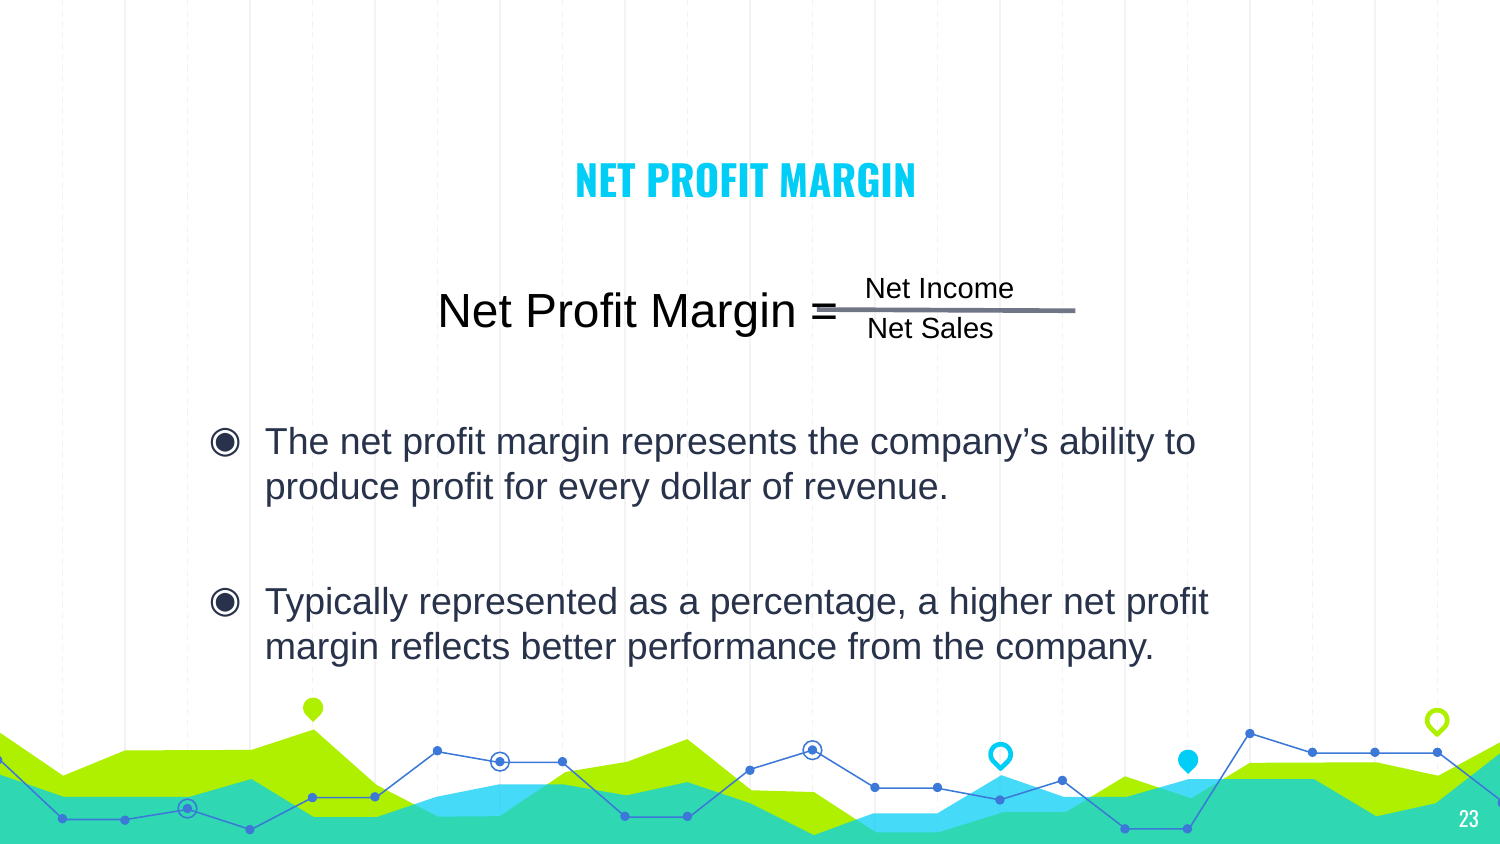

# NET PROFIT MARGIN
Net Income
    Net Profit Margin =
Net Sales

The net profit margin represents the company’s ability to produce profit for every dollar of revenue.

Typically represented as a percentage, a higher net profit margin reflects better performance from the company.

23